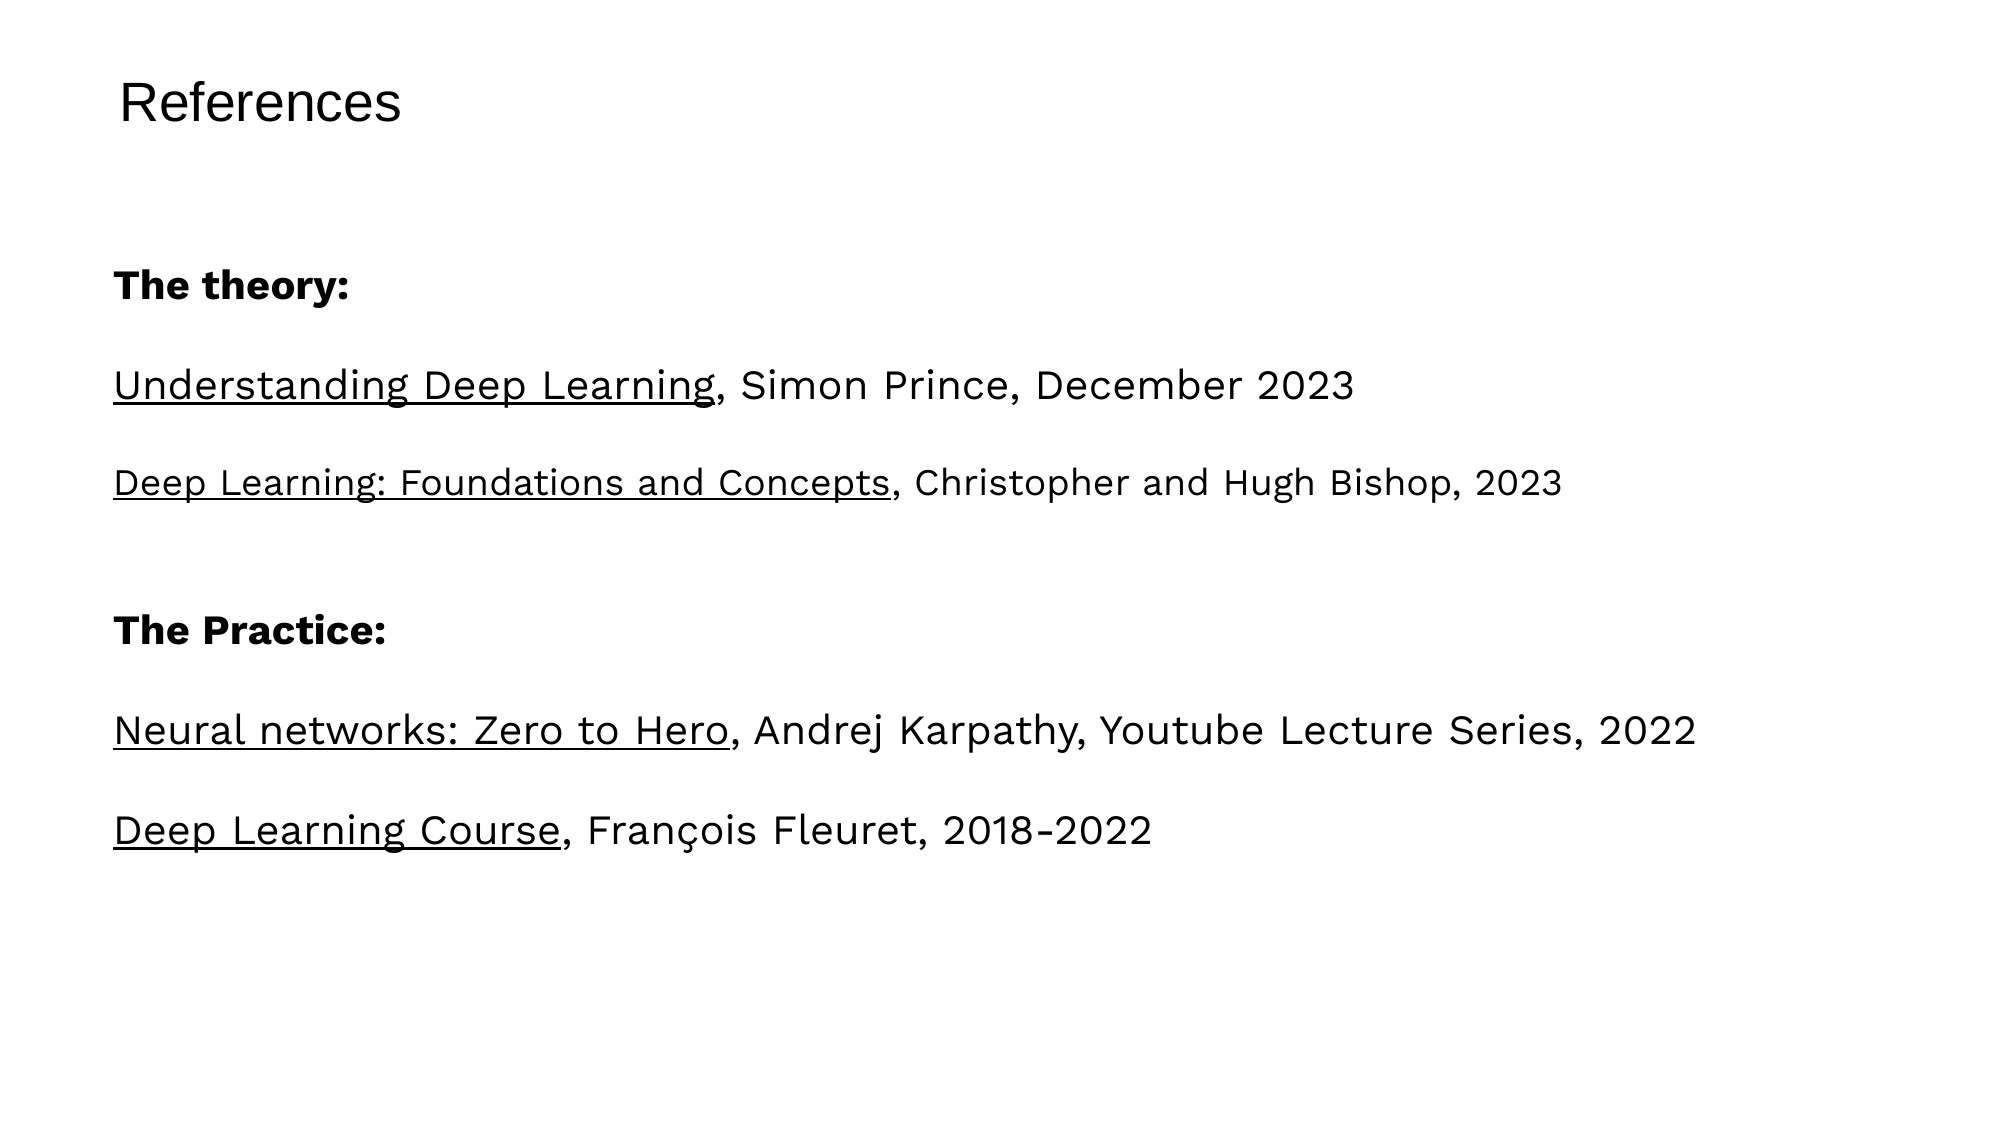

References
The theory:

Understanding Deep Learning, Simon Prince, December 2023

Deep Learning: Foundations and Concepts, Christopher and Hugh Bishop, 2023

The Practice:

Neural networks: Zero to Hero, Andrej Karpathy, Youtube Lecture Series, 2022

Deep Learning Course, François Fleuret, 2018-2022